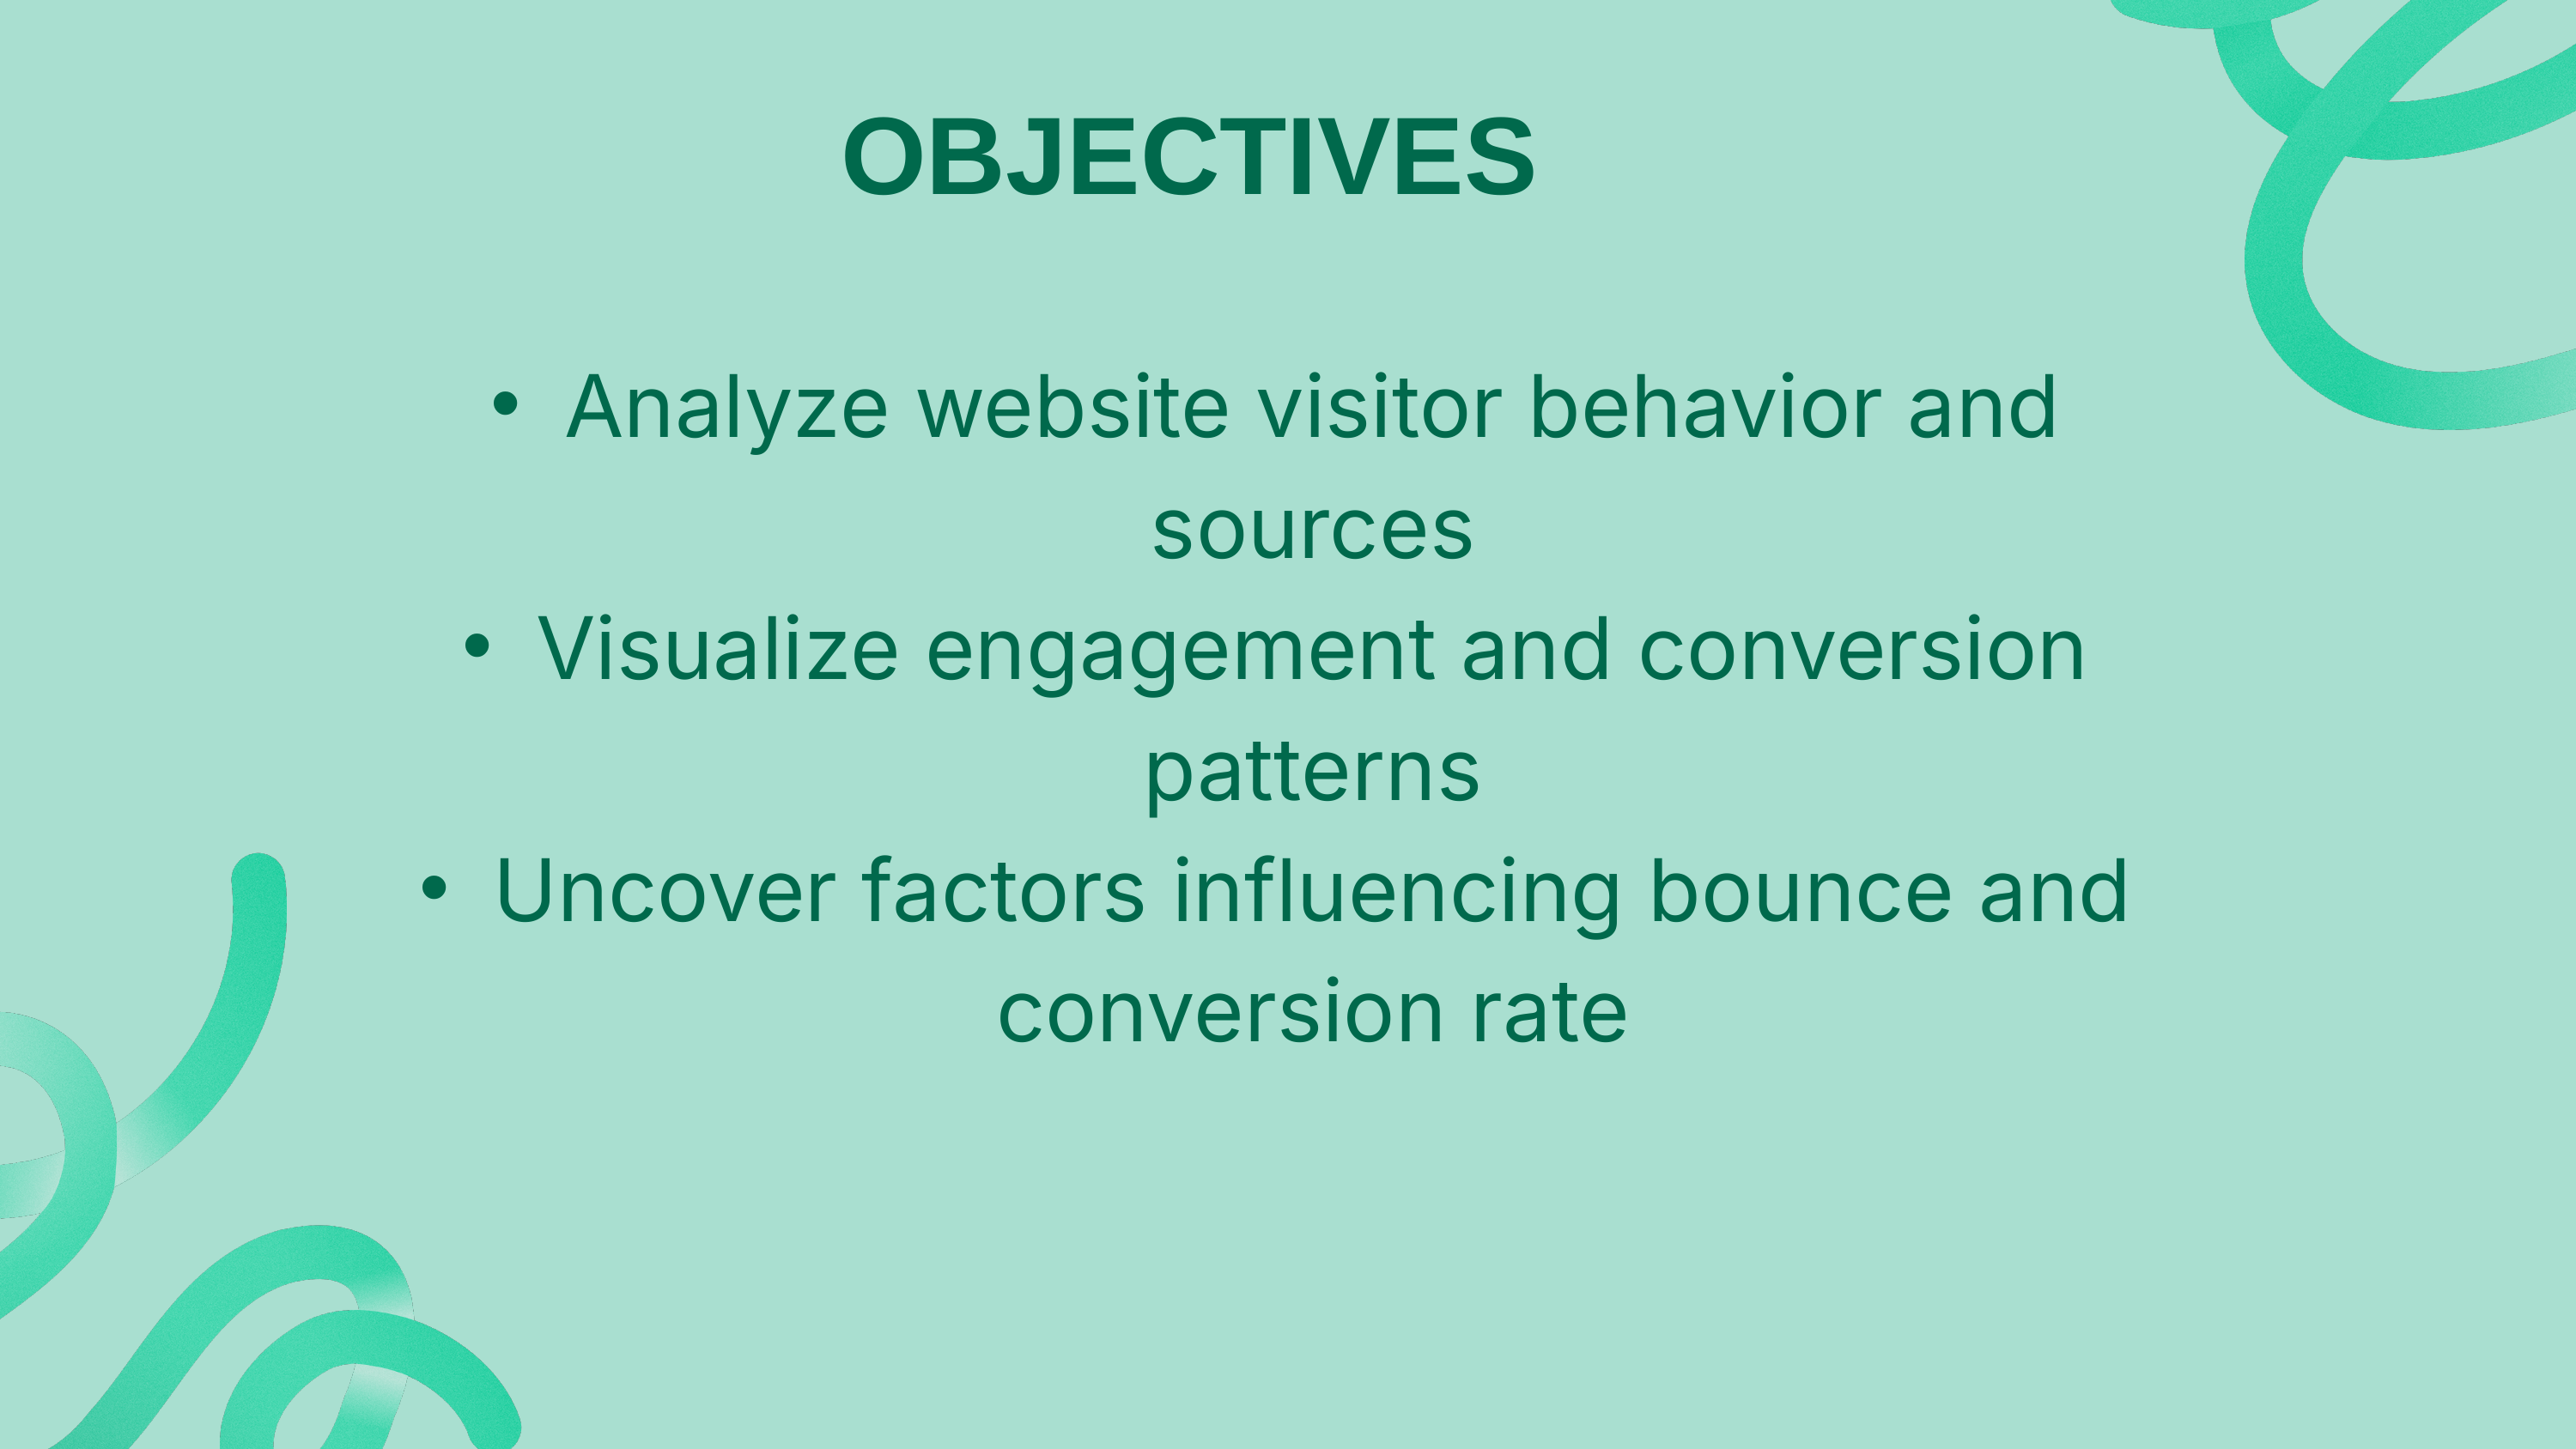

OBJECTIVES
Analyze website visitor behavior and sources
Visualize engagement and conversion patterns
Uncover factors influencing bounce and conversion rate